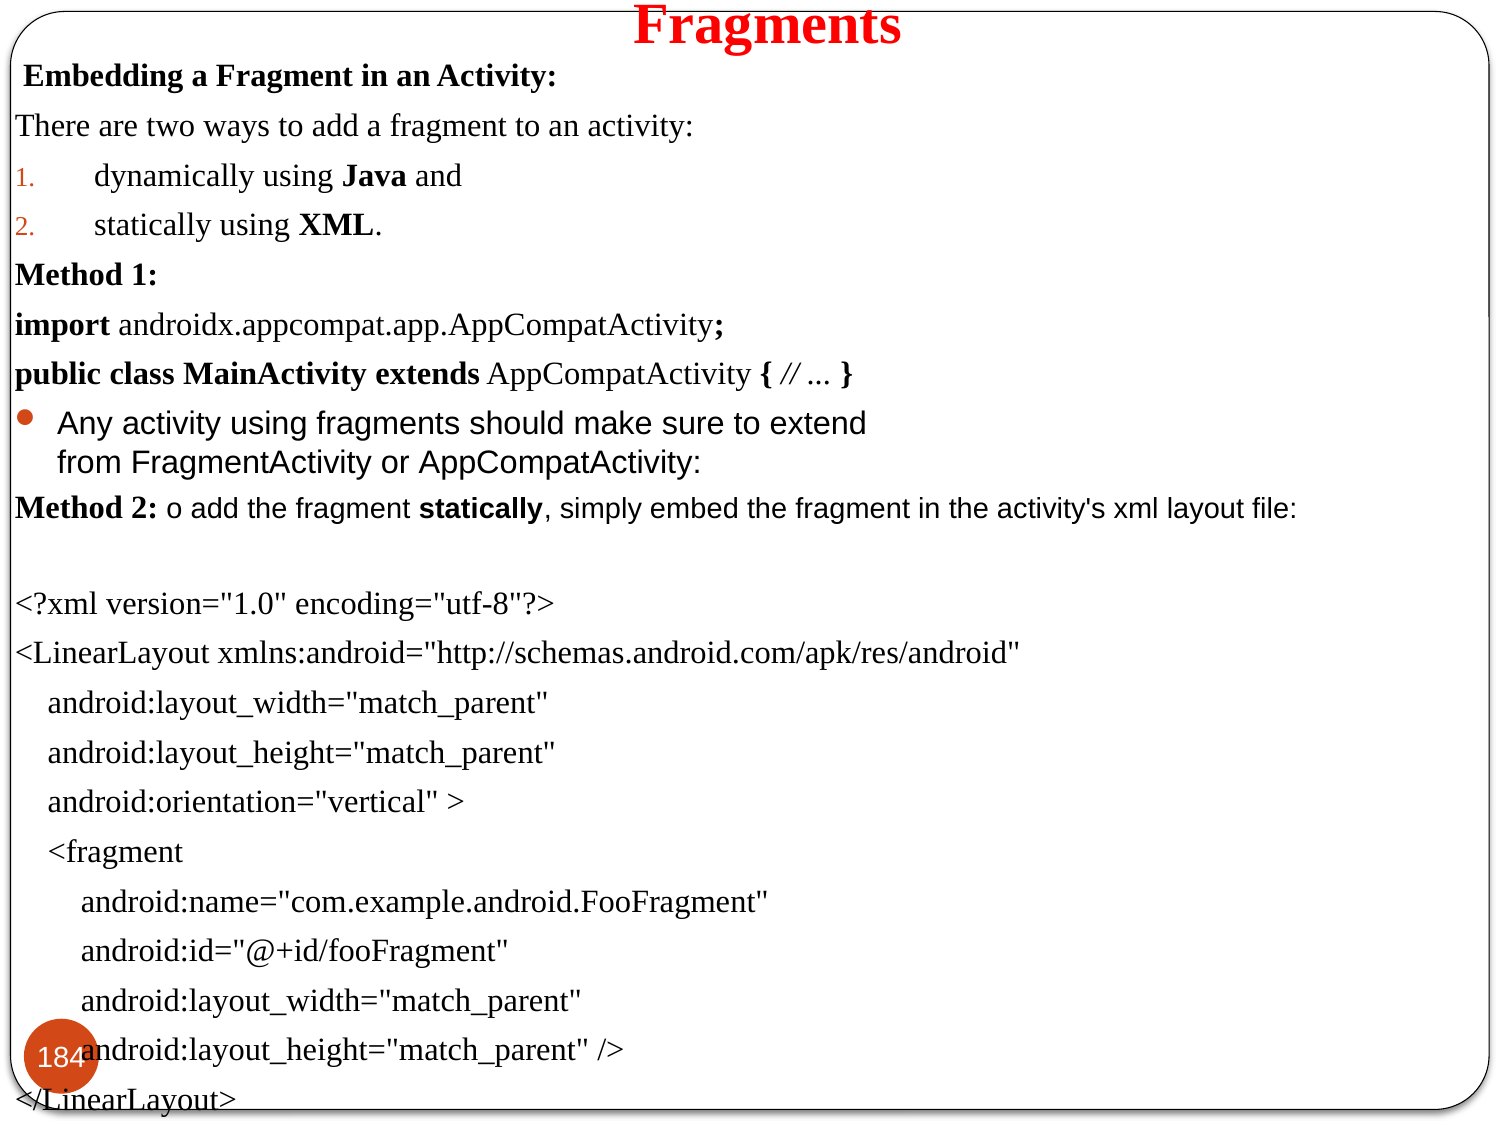

# Fragments
 Embedding a Fragment in an Activity:
There are two ways to add a fragment to an activity:
dynamically using Java and
statically using XML.
Method 1:
import androidx.appcompat.app.AppCompatActivity;
public class MainActivity extends AppCompatActivity { // ... }
Any activity using fragments should make sure to extend  from FragmentActivity or AppCompatActivity:
Method 2: o add the fragment statically, simply embed the fragment in the activity's xml layout file:

<?xml version="1.0" encoding="utf-8"?>
<LinearLayout xmlns:android="http://schemas.android.com/apk/res/android"
    android:layout_width="match_parent"
    android:layout_height="match_parent"
    android:orientation="vertical" >
    <fragment
        android:name="com.example.android.FooFragment"
        android:id="@+id/fooFragment"
        android:layout_width="match_parent"
        android:layout_height="match_parent" />
</LinearLayout>

184